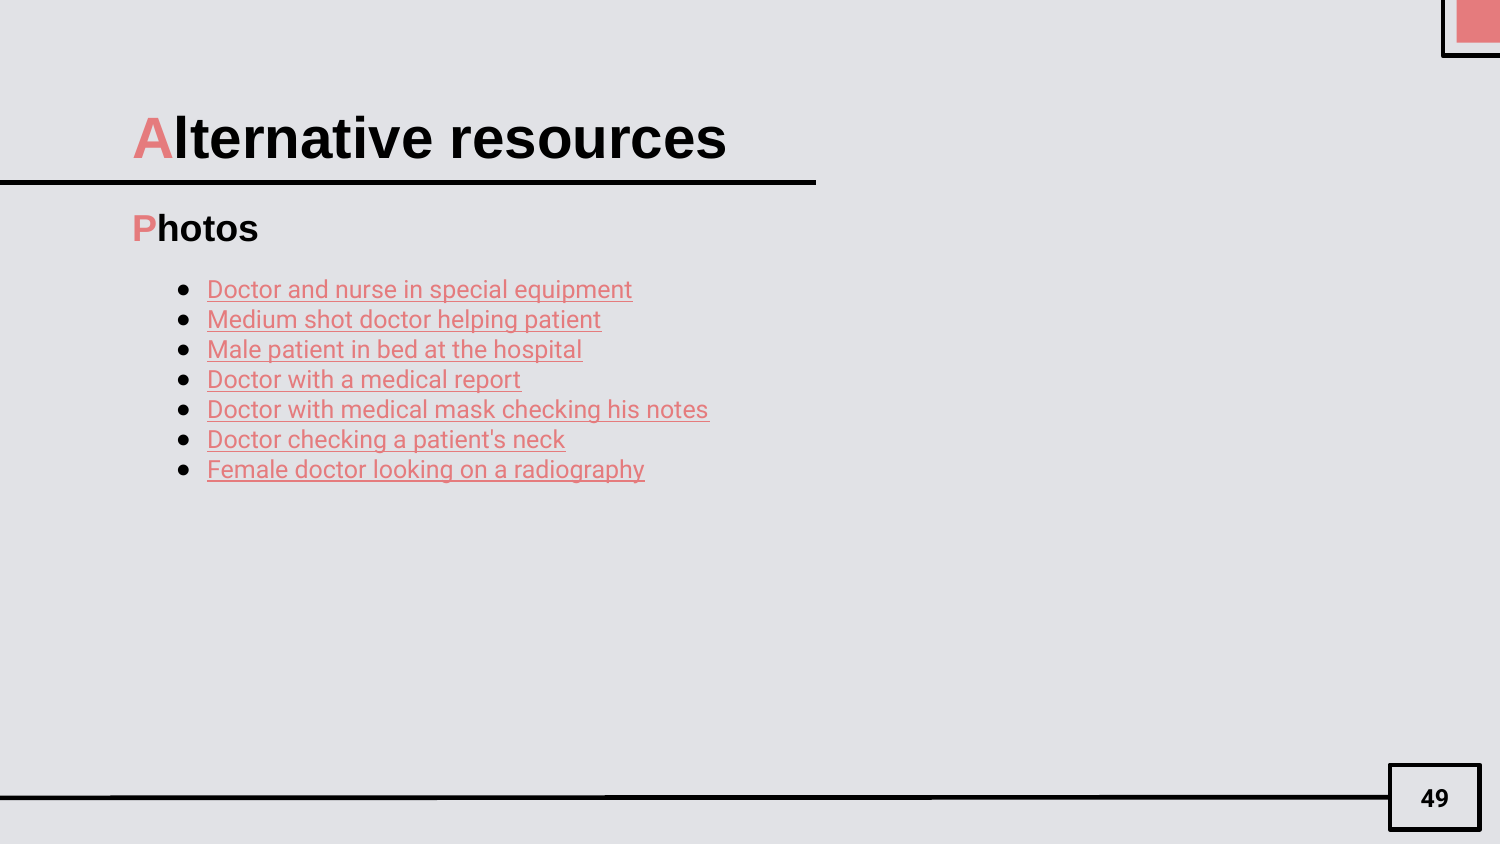

# Alternative resources
Photos
Doctor and nurse in special equipment
Medium shot doctor helping patient
Male patient in bed at the hospital
Doctor with a medical report
Doctor with medical mask checking his notes
Doctor checking a patient's neck
Female doctor looking on a radiography
49